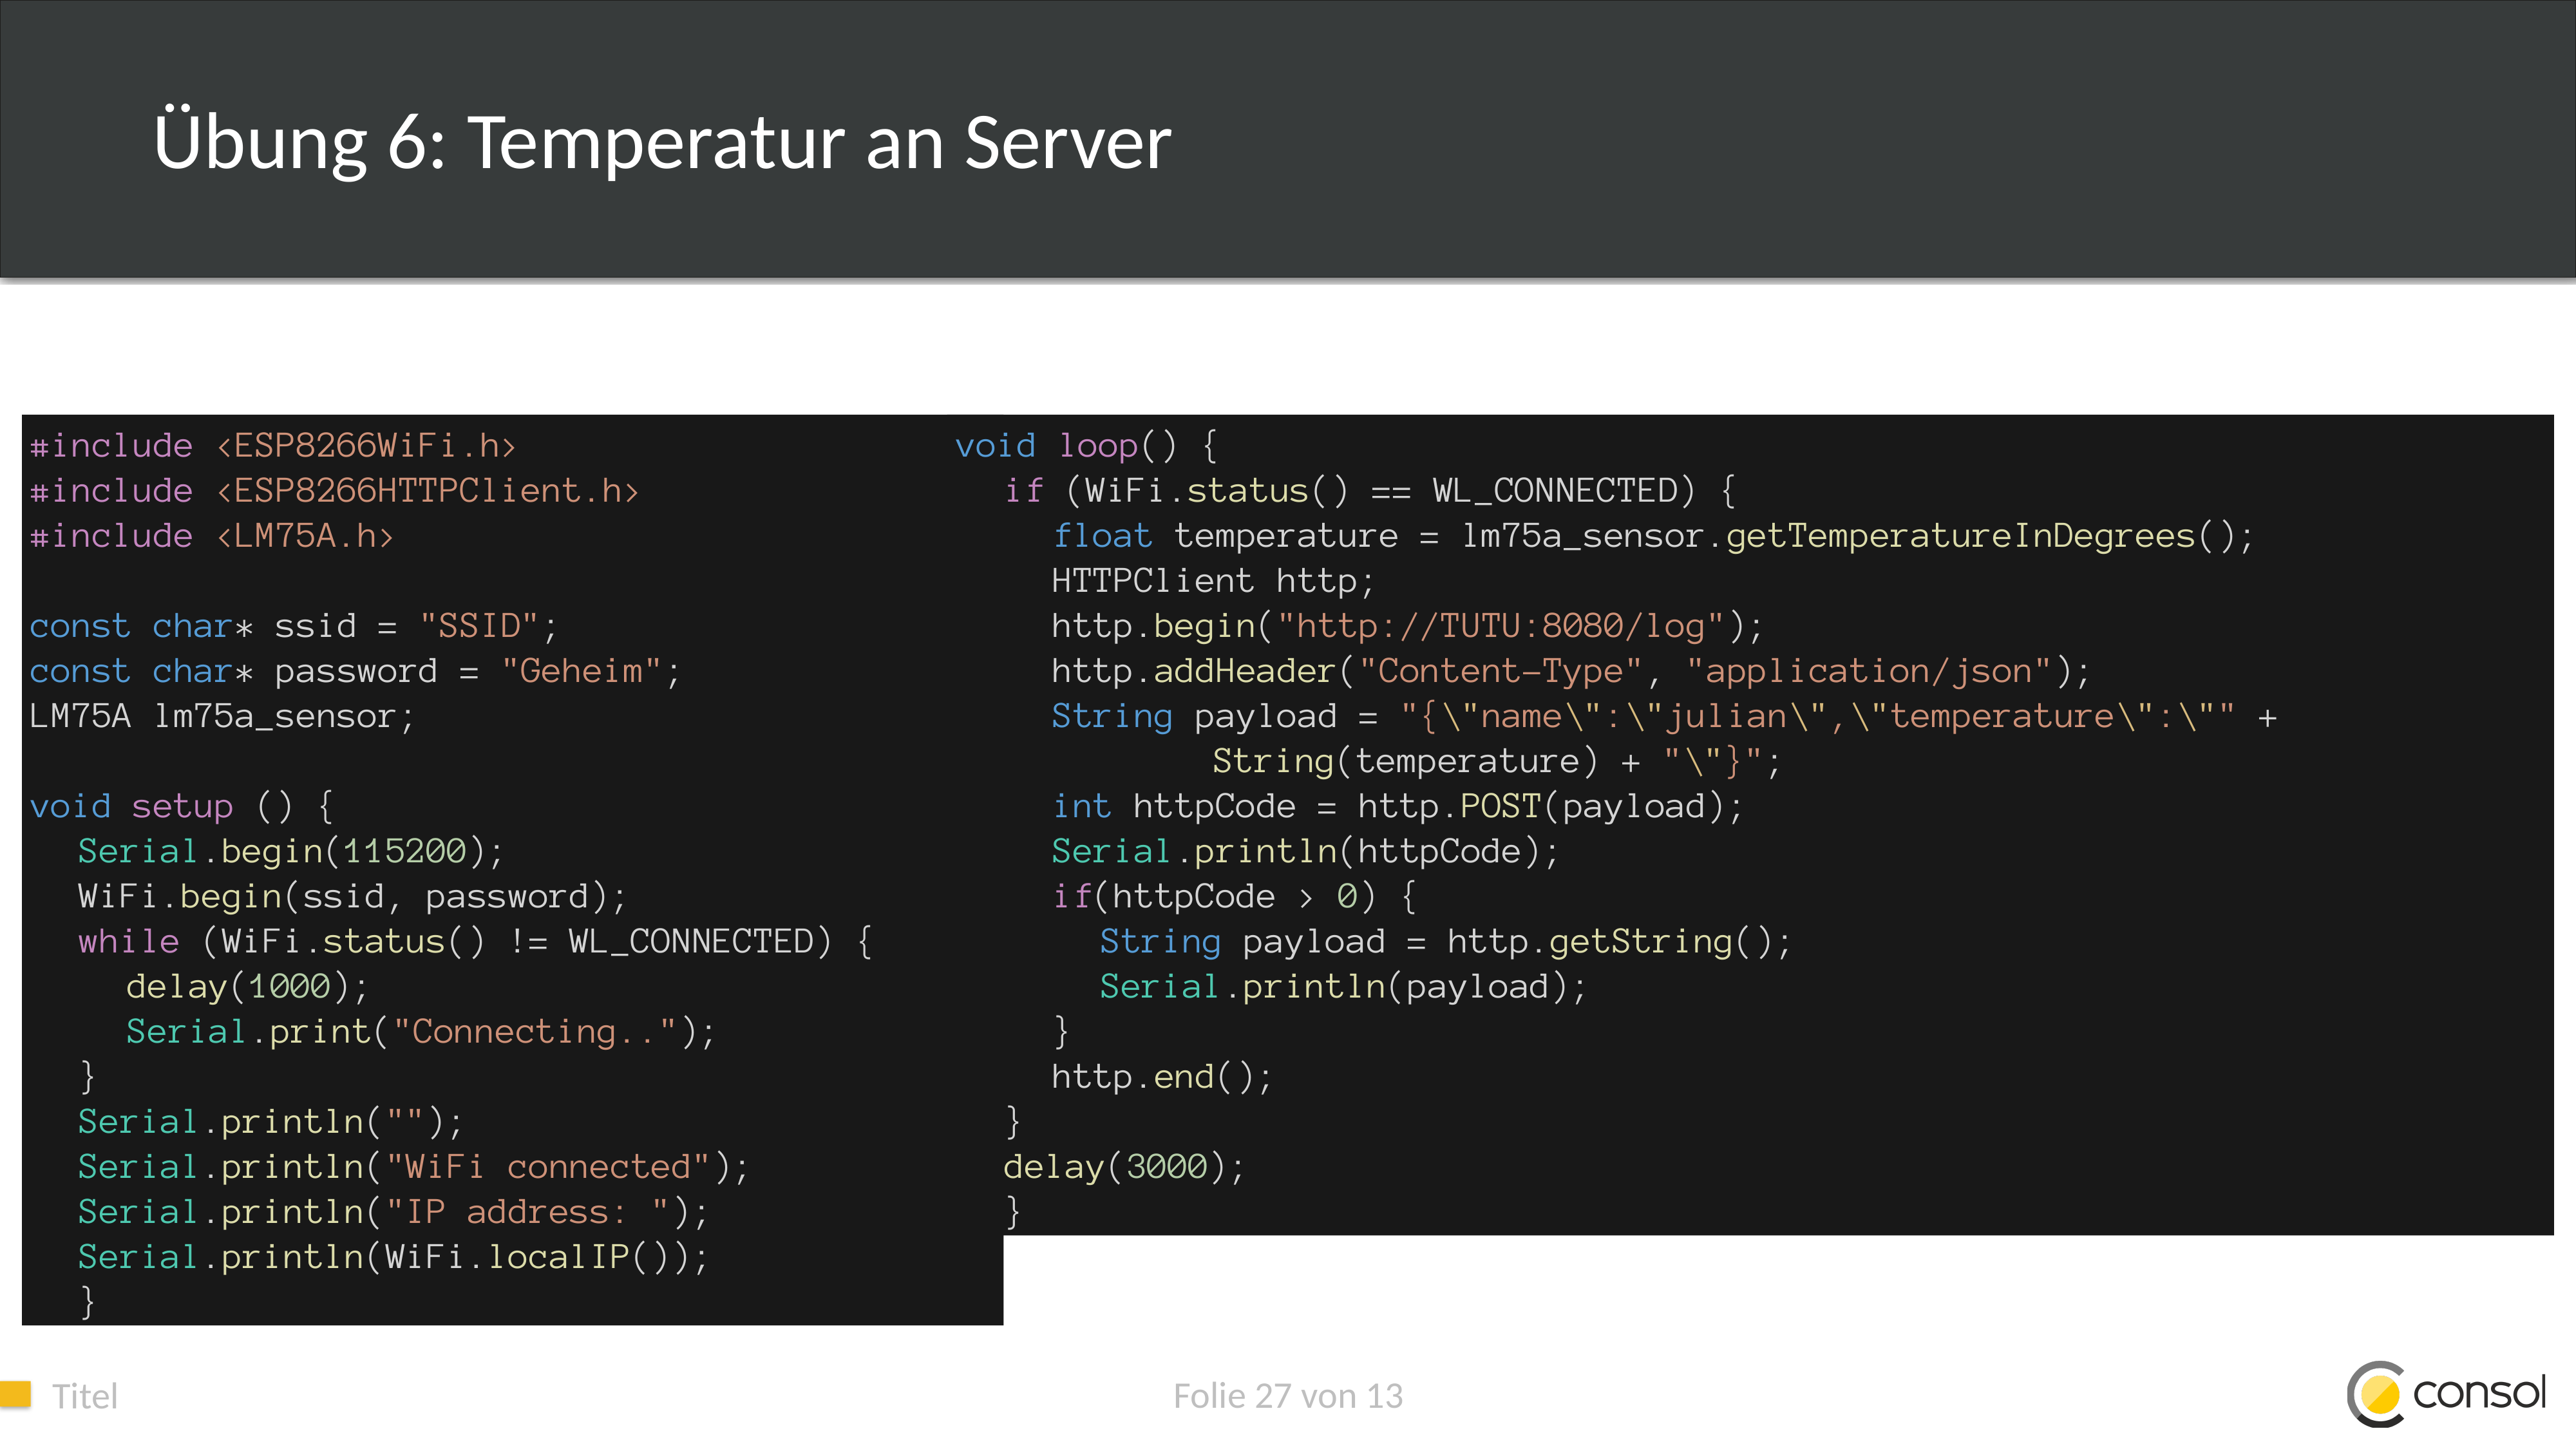

# Übung 6: Temperatur an Server
#include <ESP8266WiFi.h>
#include <ESP8266HTTPClient.h>
#include <LM75A.h>
const char* ssid = "SSID";
const char* password = "Geheim";
LM75A lm75a_sensor;
void setup () {
Serial.begin(115200);
WiFi.begin(ssid, password);
while (WiFi.status() != WL_CONNECTED) {
delay(1000);
Serial.print("Connecting..");
}
Serial.println("");
Serial.println("WiFi connected");
Serial.println("IP address: ");
Serial.println(WiFi.localIP());
}
void loop() {
if (WiFi.status() == WL_CONNECTED) {
float temperature = lm75a_sensor.getTemperatureInDegrees();
HTTPClient http;
http.begin("http://TUTU:8080/log");
http.addHeader("Content-Type", "application/json");
String payload = "{\"name\":\"julian\",\"temperature\":\"" + String(temperature) + "\"}";
int httpCode = http.POST(payload);
Serial.println(httpCode);
if(httpCode > 0) {
String payload = http.getString();
Serial.println(payload);
}
http.end();
}
delay(3000);
}